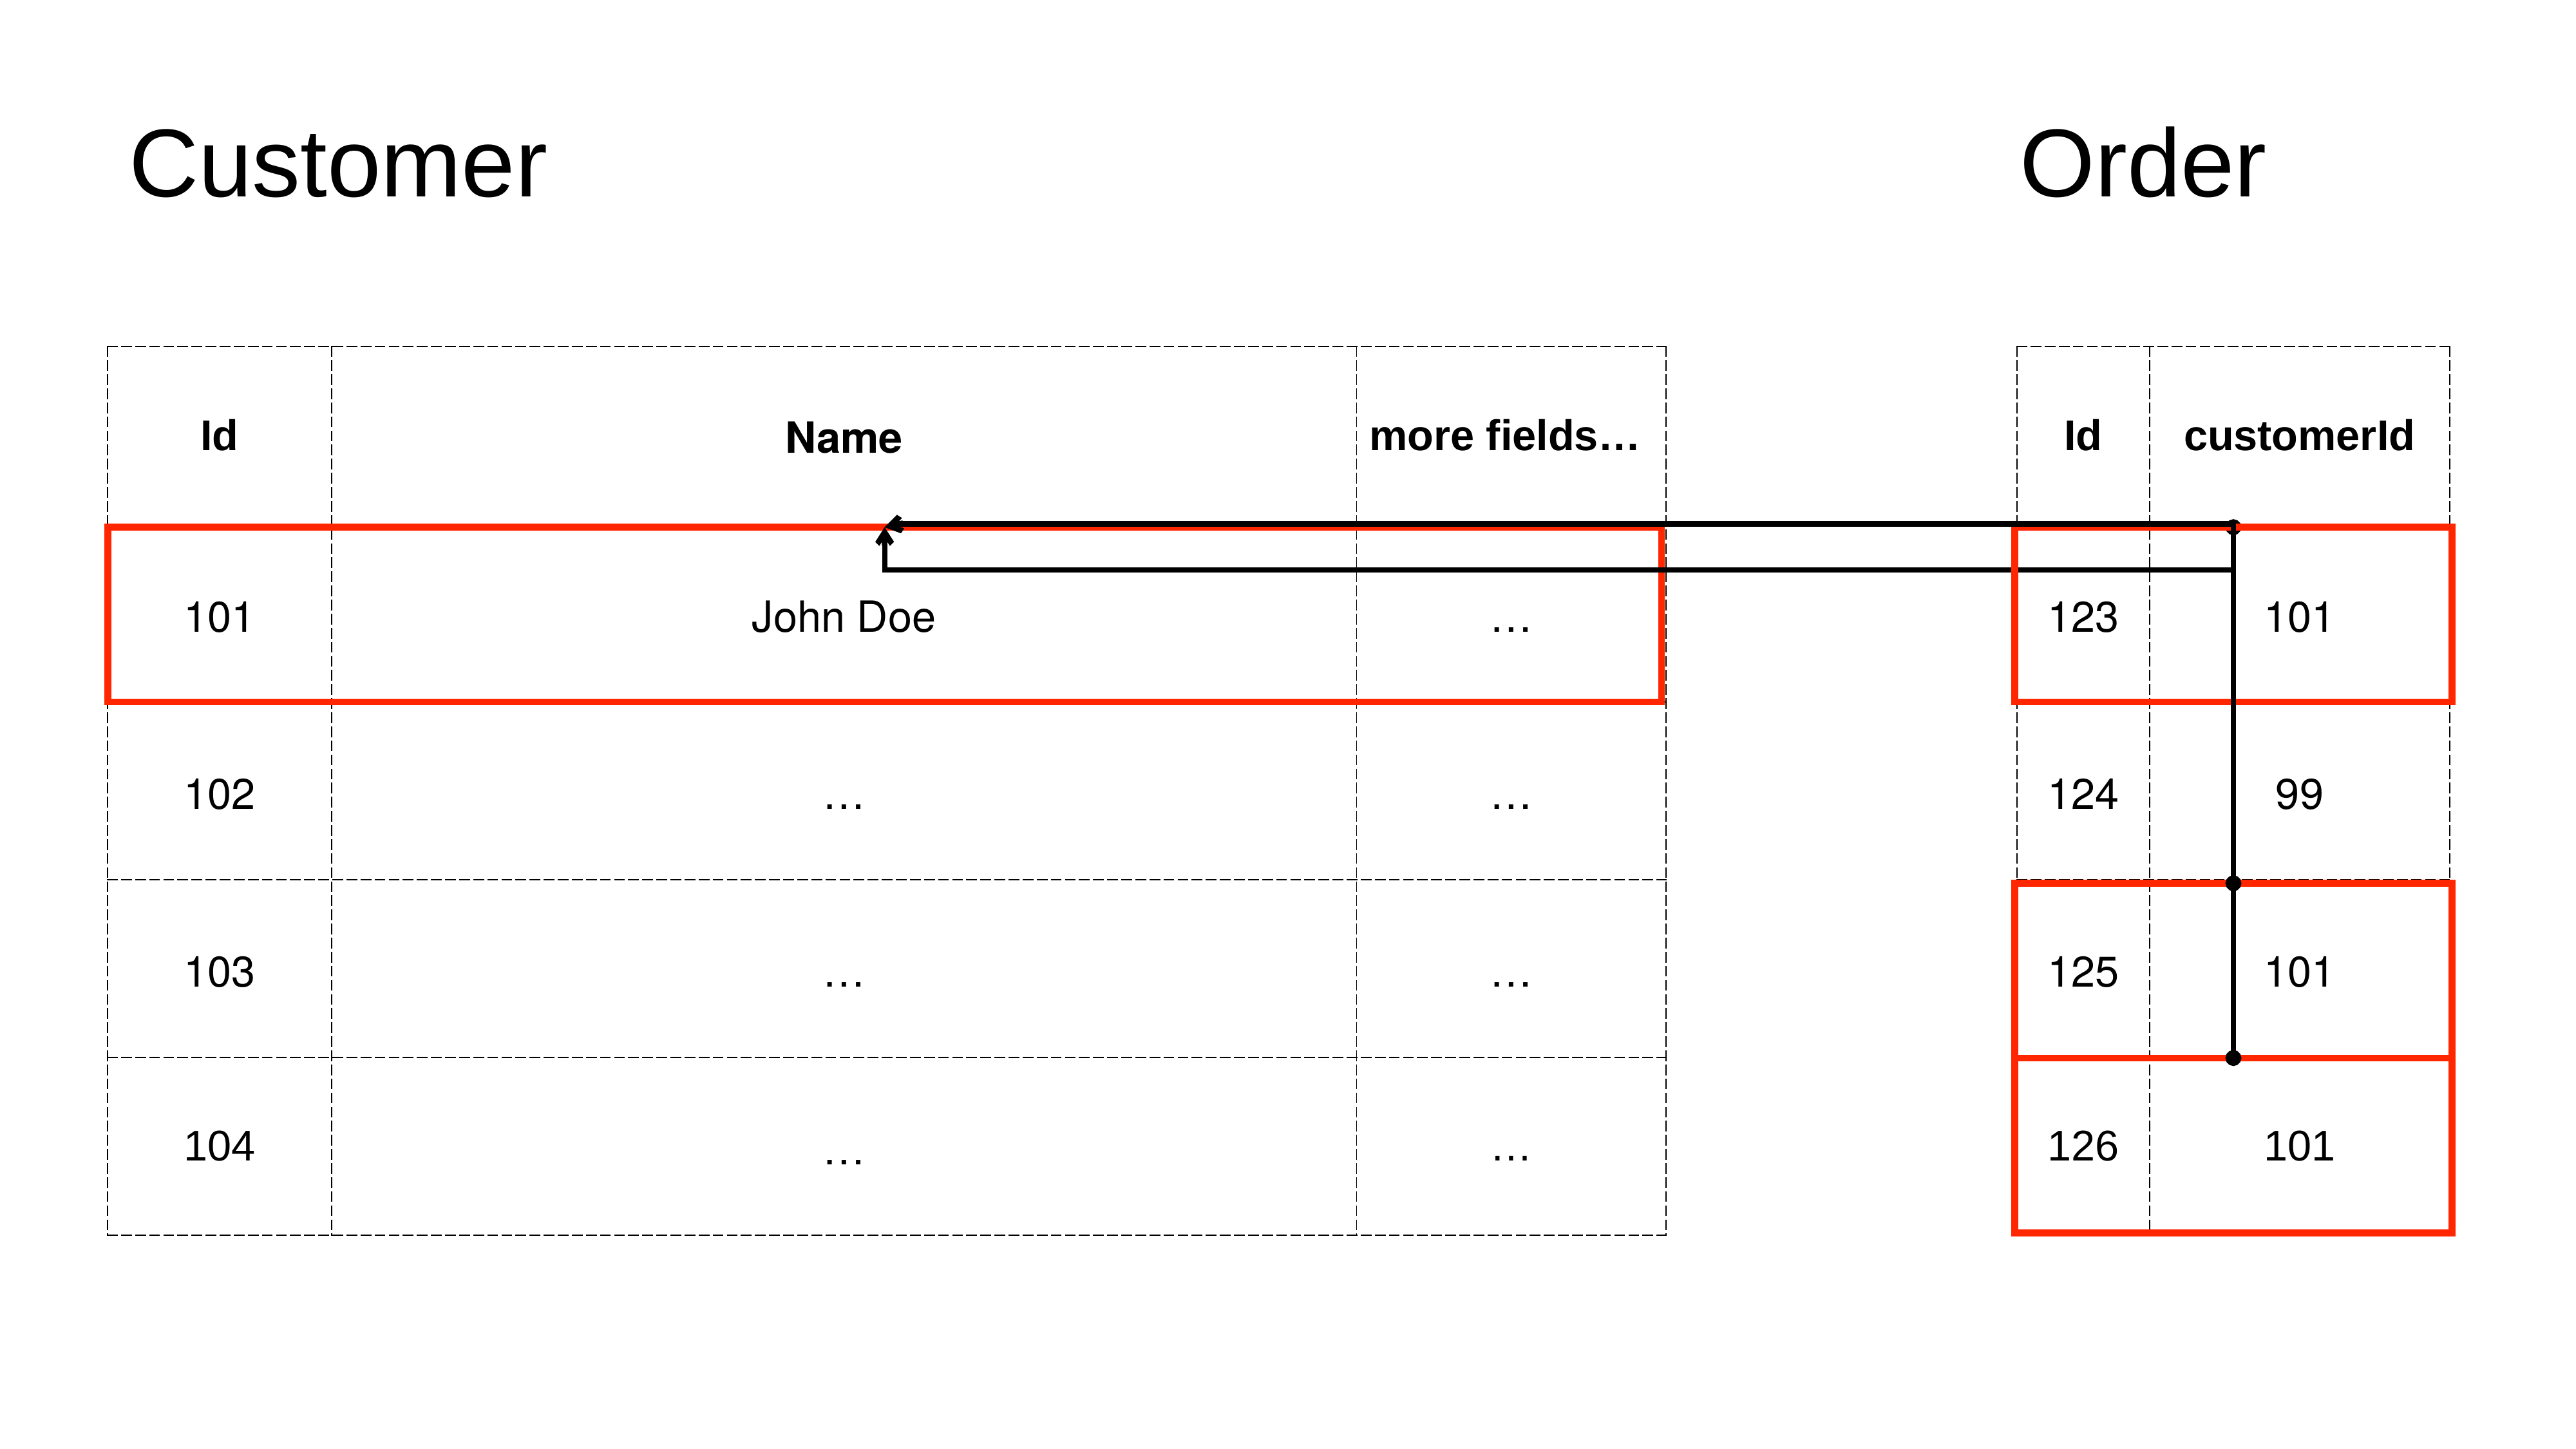

Customer
Order
| Id | Name | more fields… |
| --- | --- | --- |
| 101 | John Doe | … |
| 102 | … | … |
| 103 | … | … |
| 104 | … | … |
| Id | customerId |
| --- | --- |
| 123 | 101 |
| 124 | 99 |
| 125 | 101 |
| 126 | 101 |